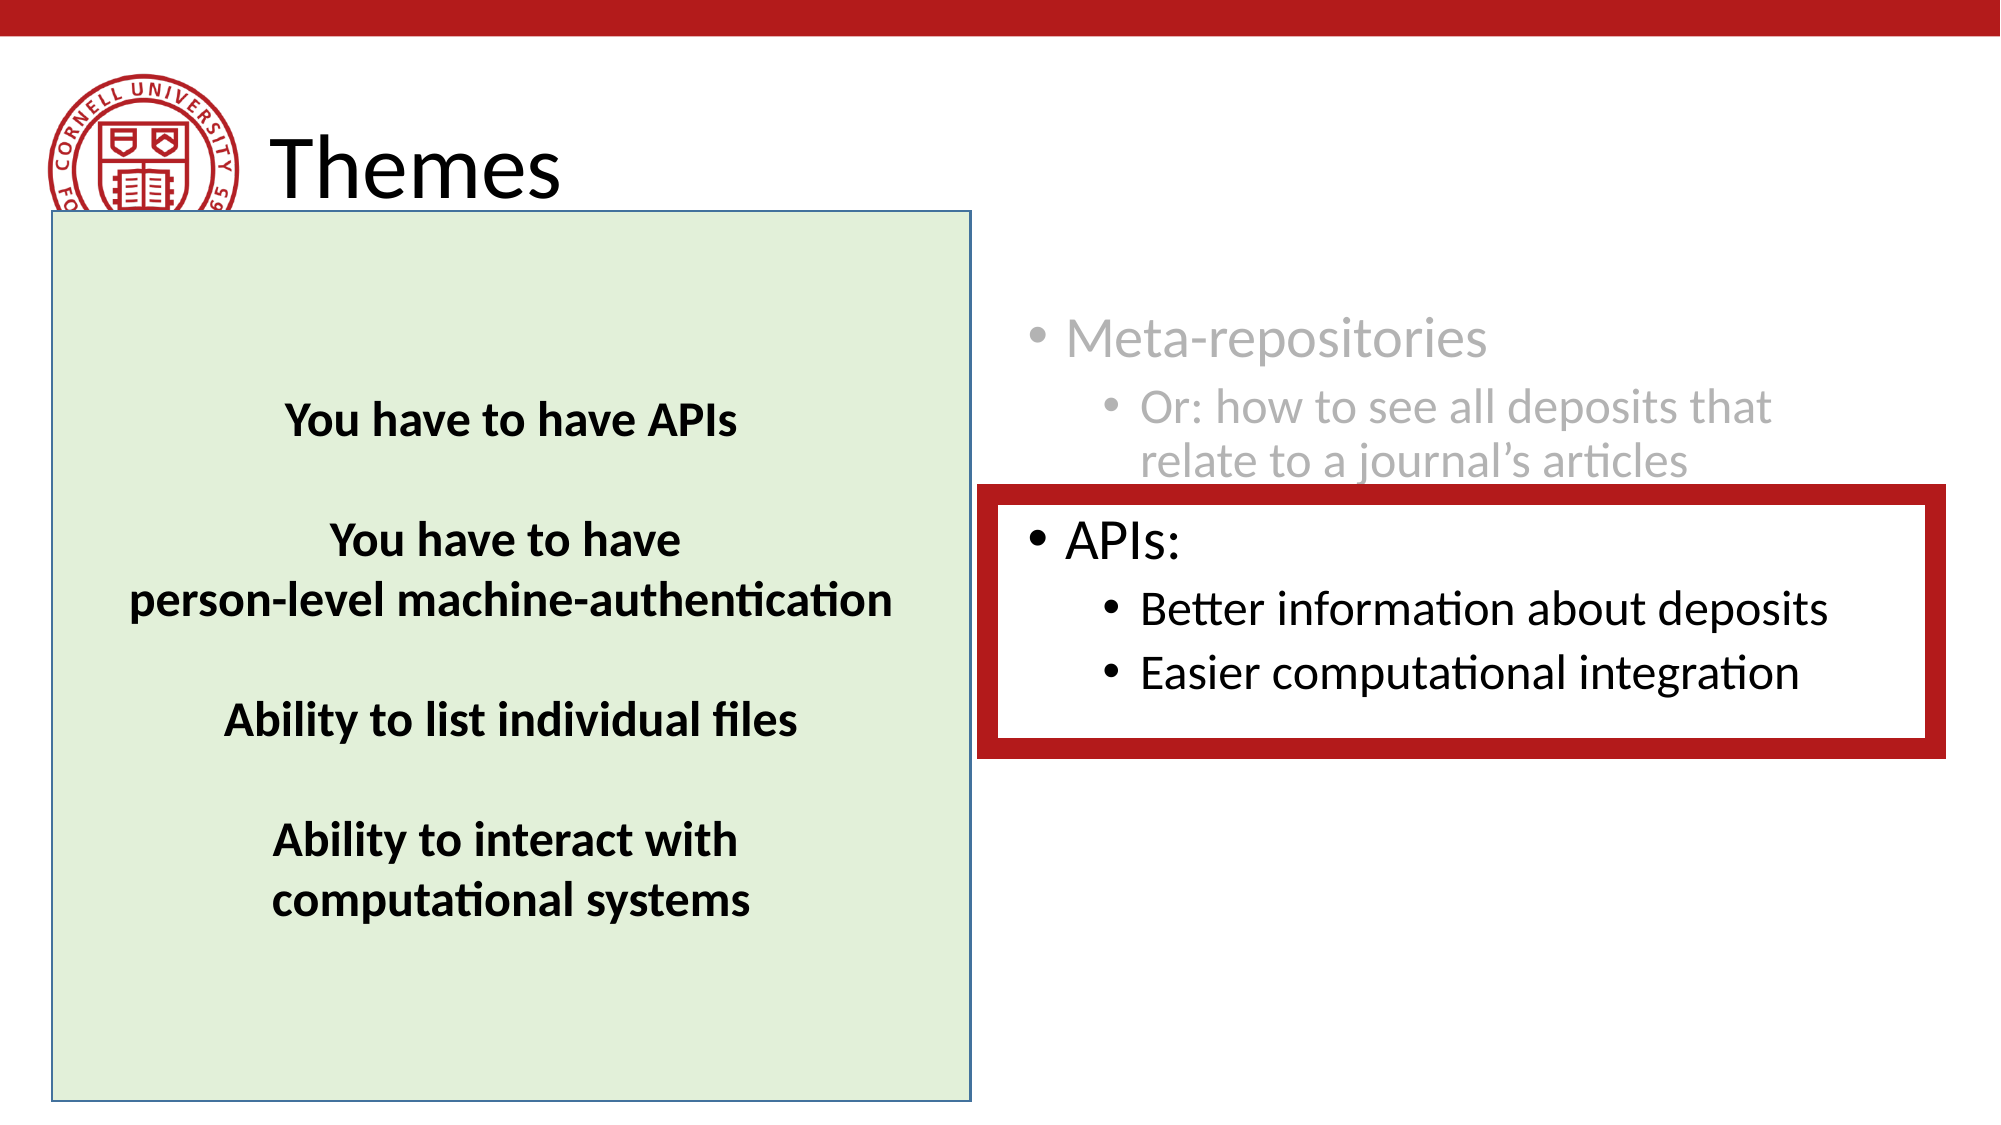

# Themes
You have to have APIs

You have to have
person-level machine-authentication

Ability to list individual files

Ability to interact with
computational systems

Importance of tiered access
Recognition that not all data can be made “public”
How to better handle access requests
Support for private datasets
Importance of non-academic data providers (commercial, ad-hoc)
Importance of university data retention policies and infrastructure
Meta-repositories
Or: how to see all deposits that relate to a journal’s articles
APIs:
Better information about deposits
Easier computational integration